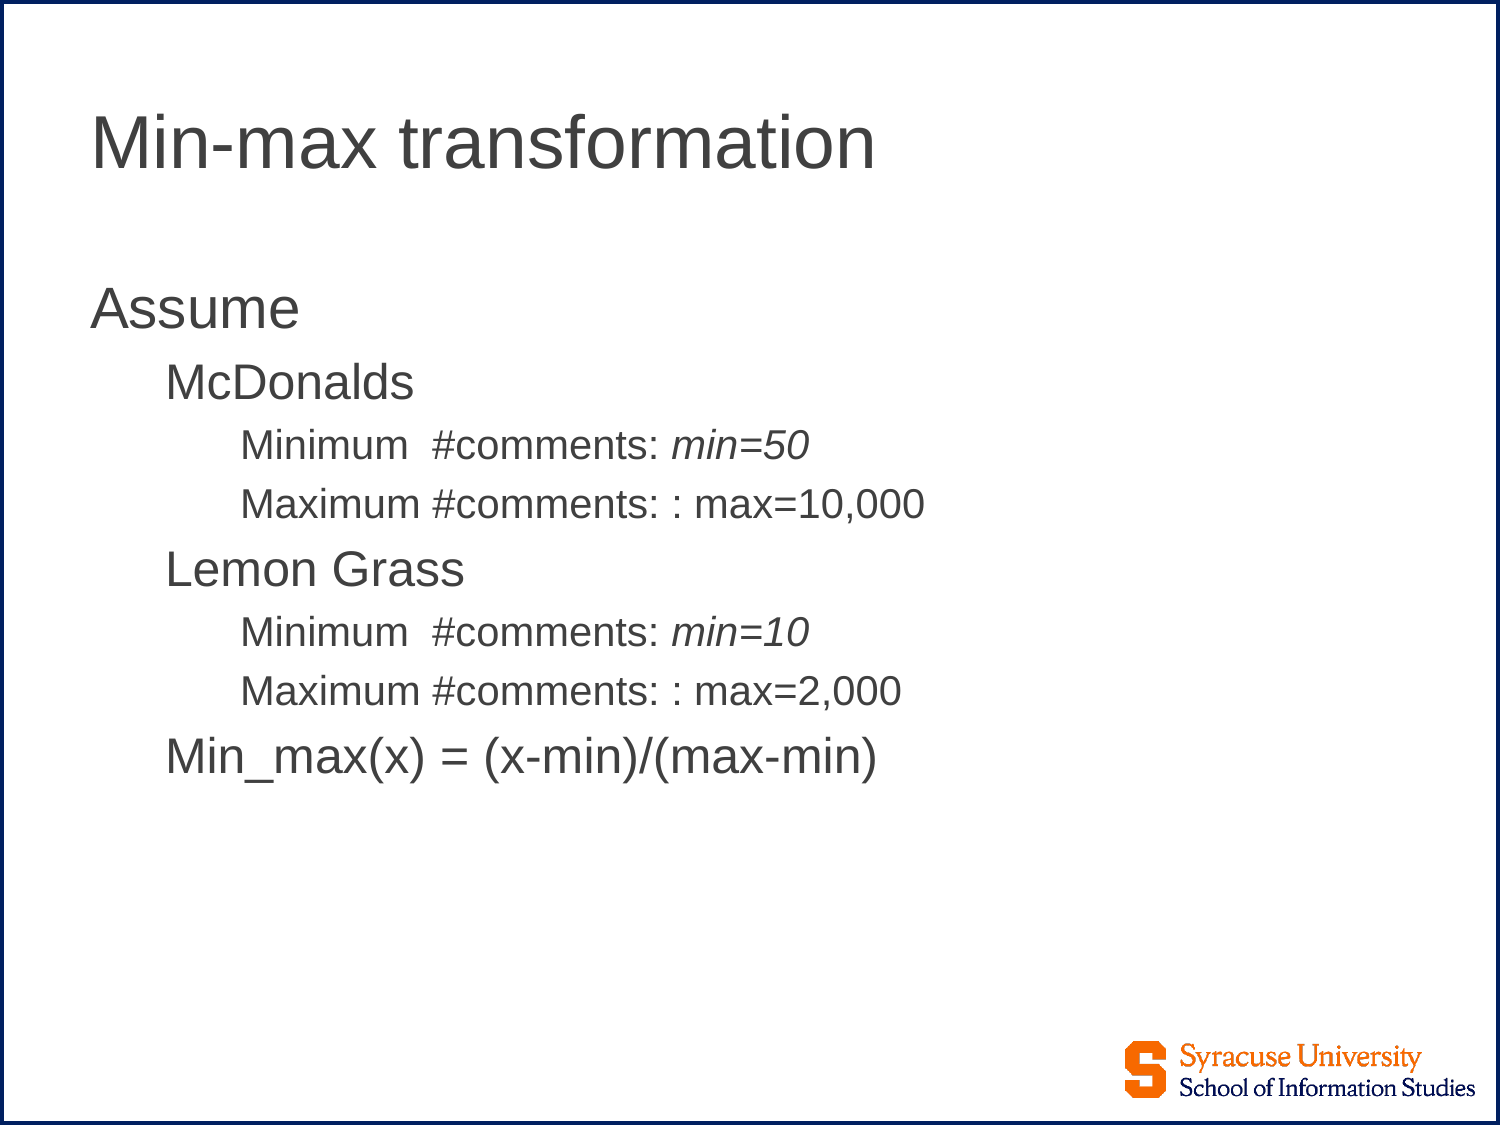

# Min-max transformation
Assume
McDonalds
Minimum  #comments: min=50
Maximum #comments: : max=10,000
Lemon Grass
Minimum  #comments: min=10
Maximum #comments: : max=2,000
Min_max(x) = (x-min)/(max-min)